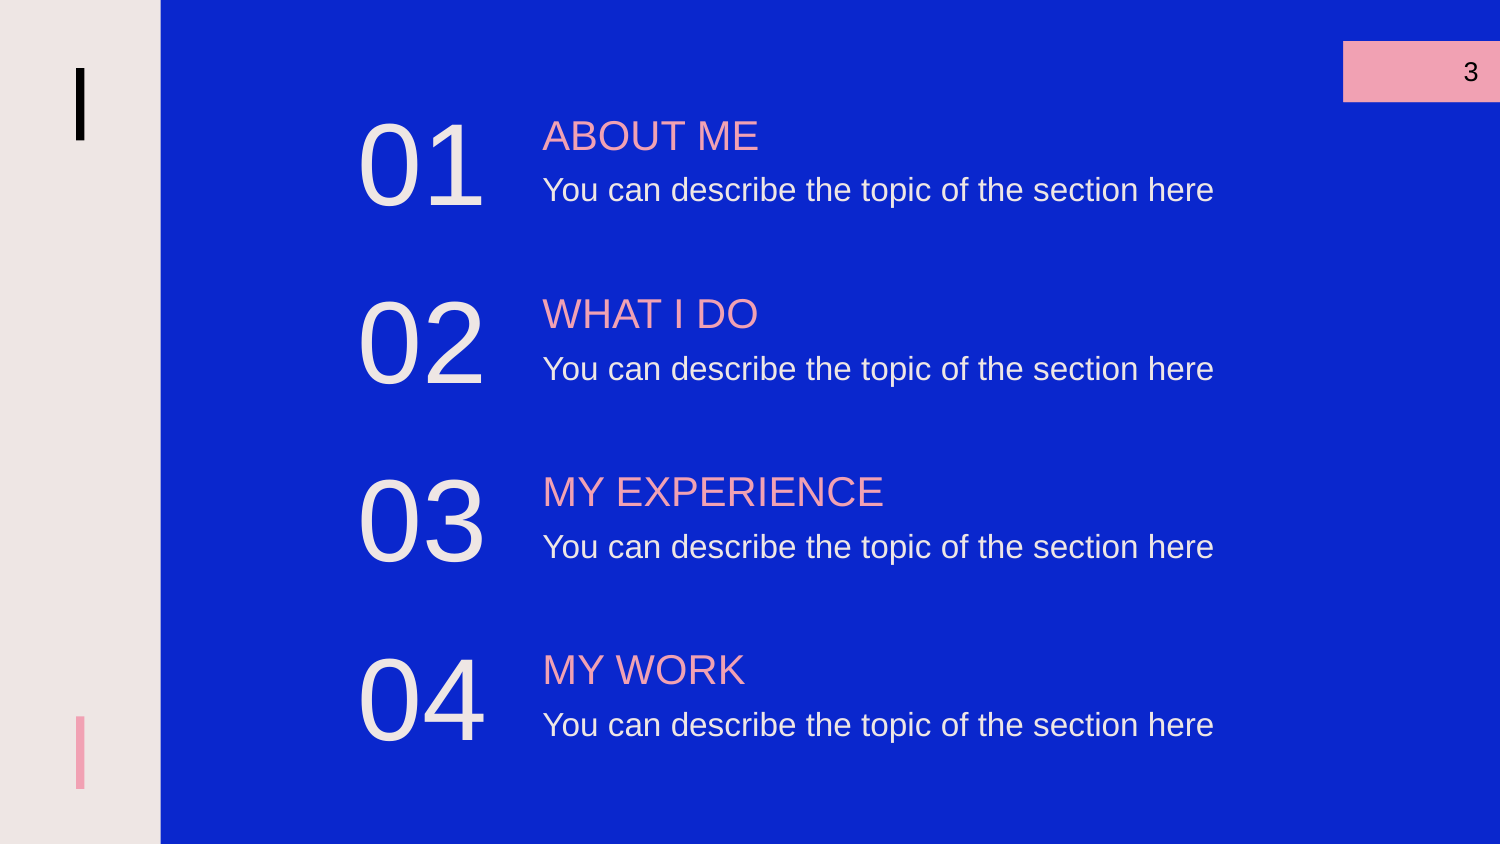

3

# 01
ABOUT ME
You can describe the topic of the section here
02
WHAT I DO
You can describe the topic of the section here
03
MY EXPERIENCE
You can describe the topic of the section here
04
MY WORK
You can describe the topic of the section here